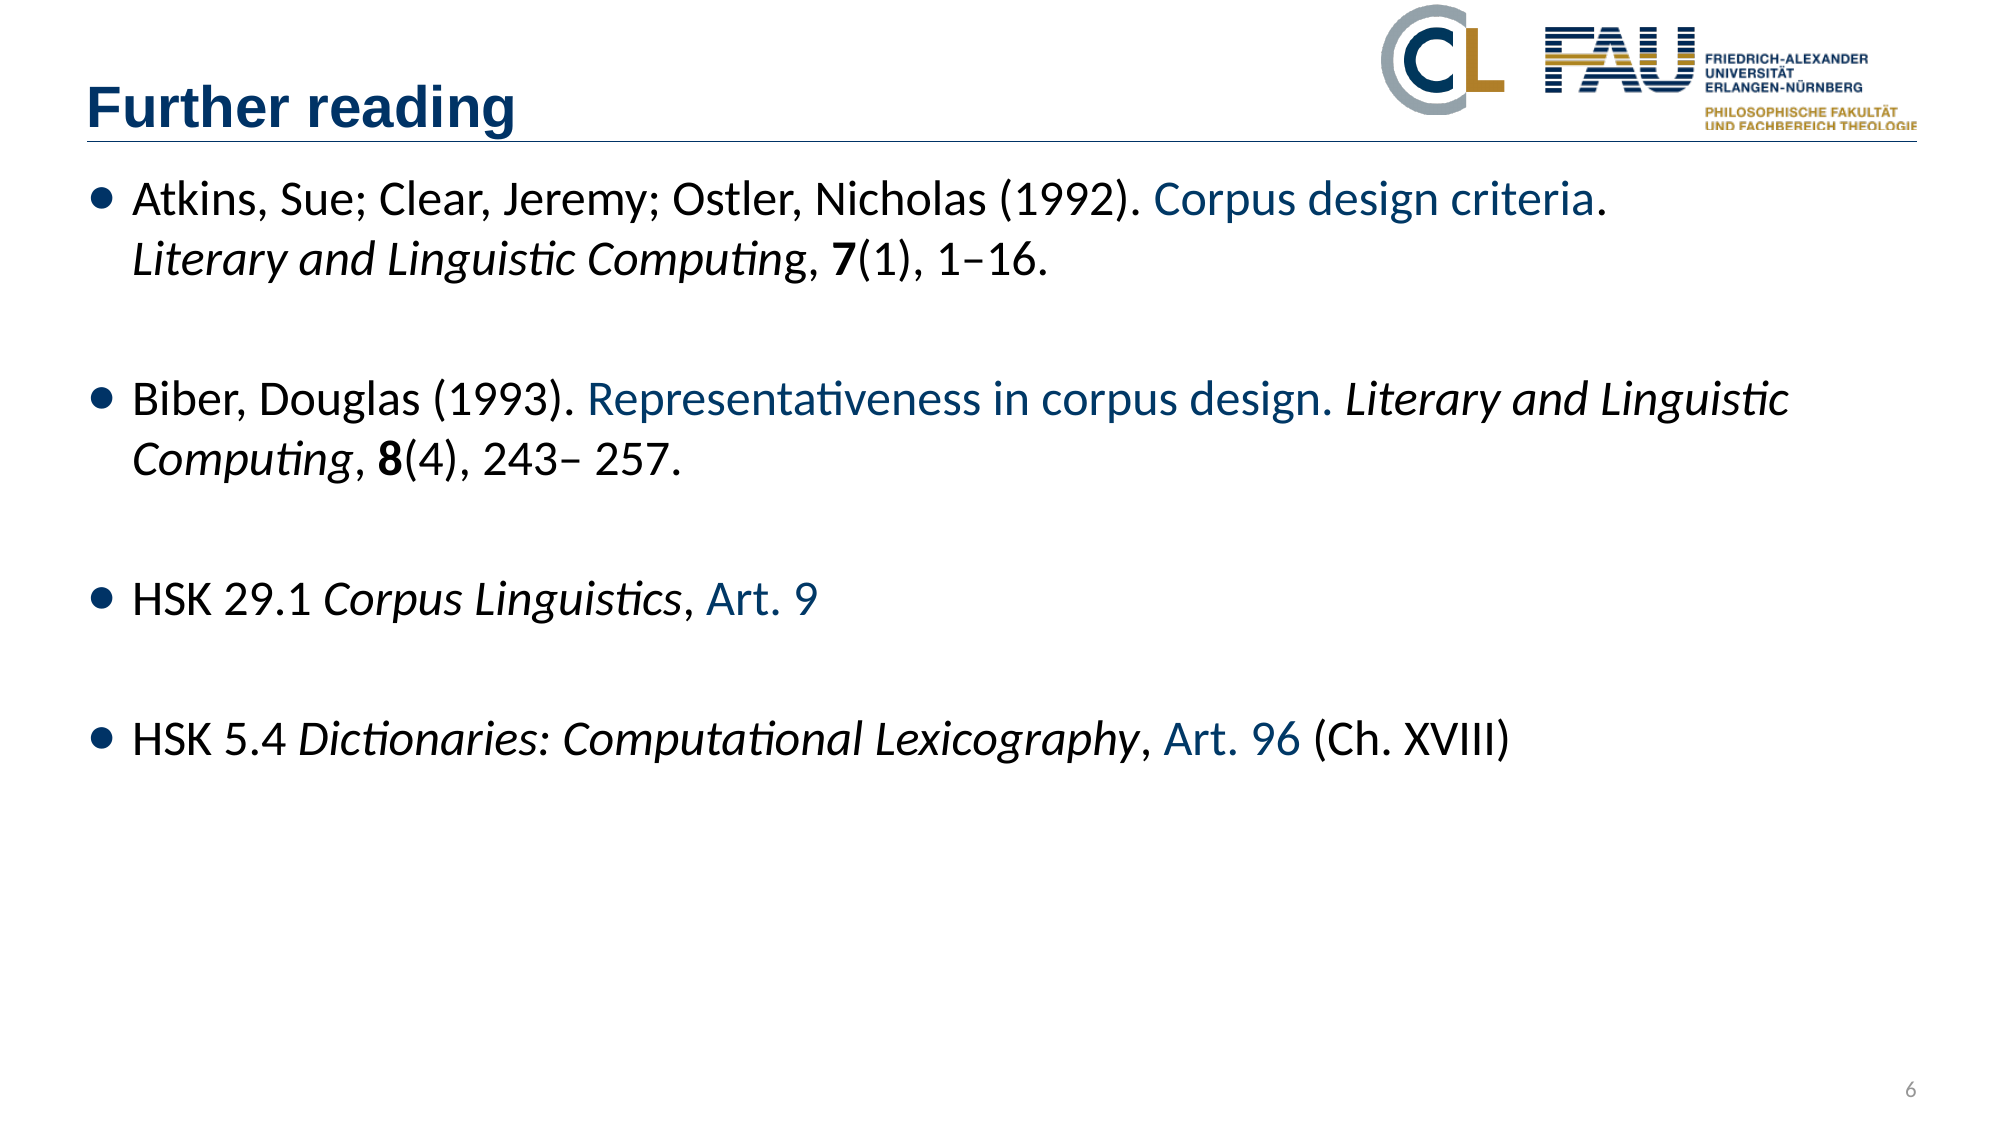

# Further reading
Atkins, Sue; Clear, Jeremy; Ostler, Nicholas (1992). Corpus design criteria.
Literary and Linguistic Computing, 7(1), 1–16.

Biber, Douglas (1993). Representativeness in corpus design. Literary and Linguistic Computing, 8(4), 243– 257.

HSK 29.1 Corpus Linguistics, Art. 9

HSK 5.4 Dictionaries: Computational Lexicography, Art. 96 (Ch. XVIII)

6